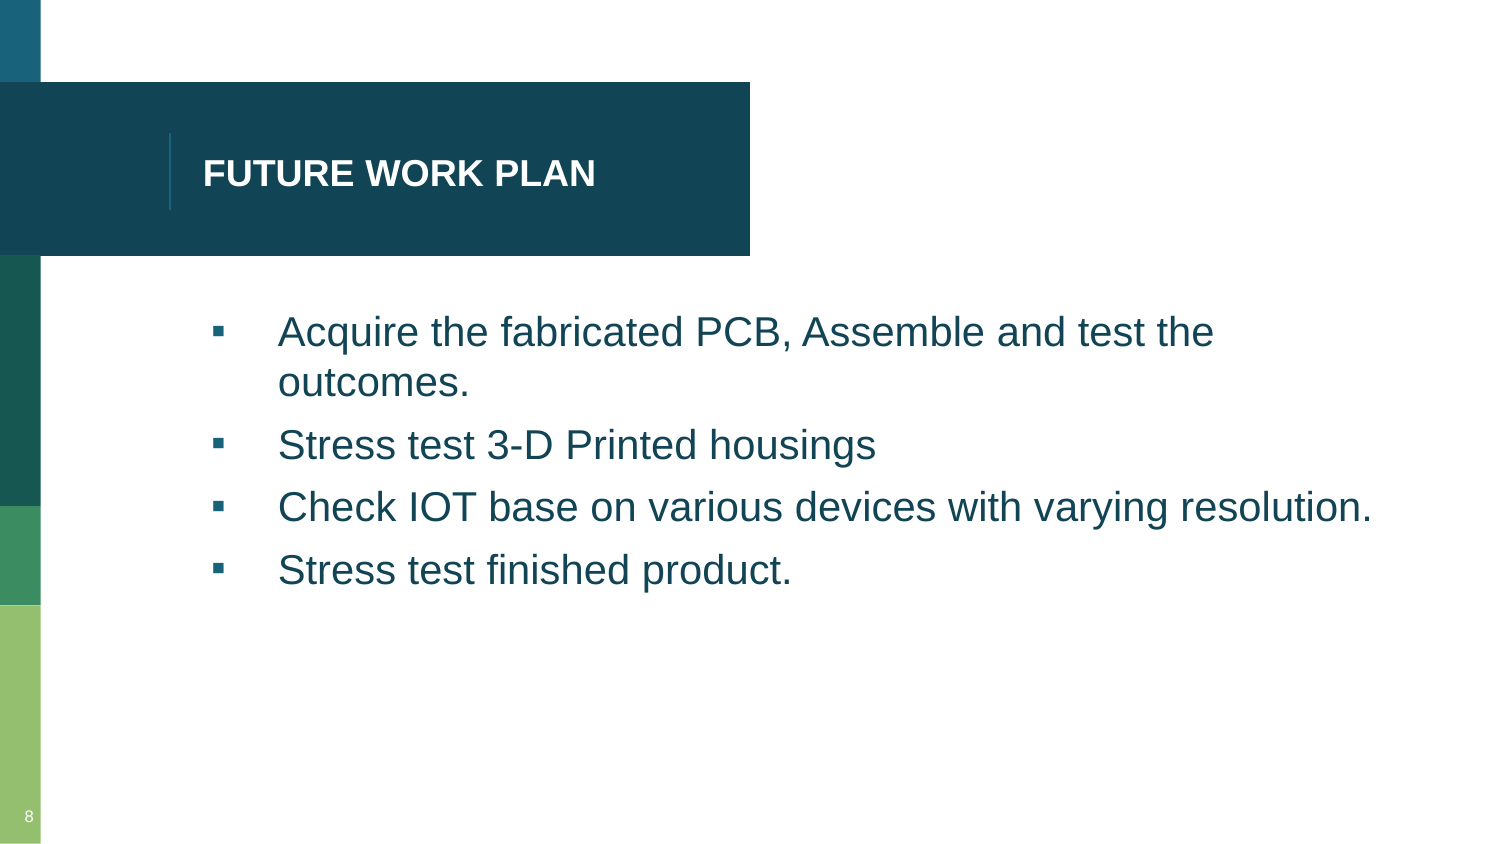

# FUTURE WORK PLAN
Acquire the fabricated PCB, Assemble and test the outcomes.
Stress test 3-D Printed housings
Check IOT base on various devices with varying resolution.
Stress test finished product.
8